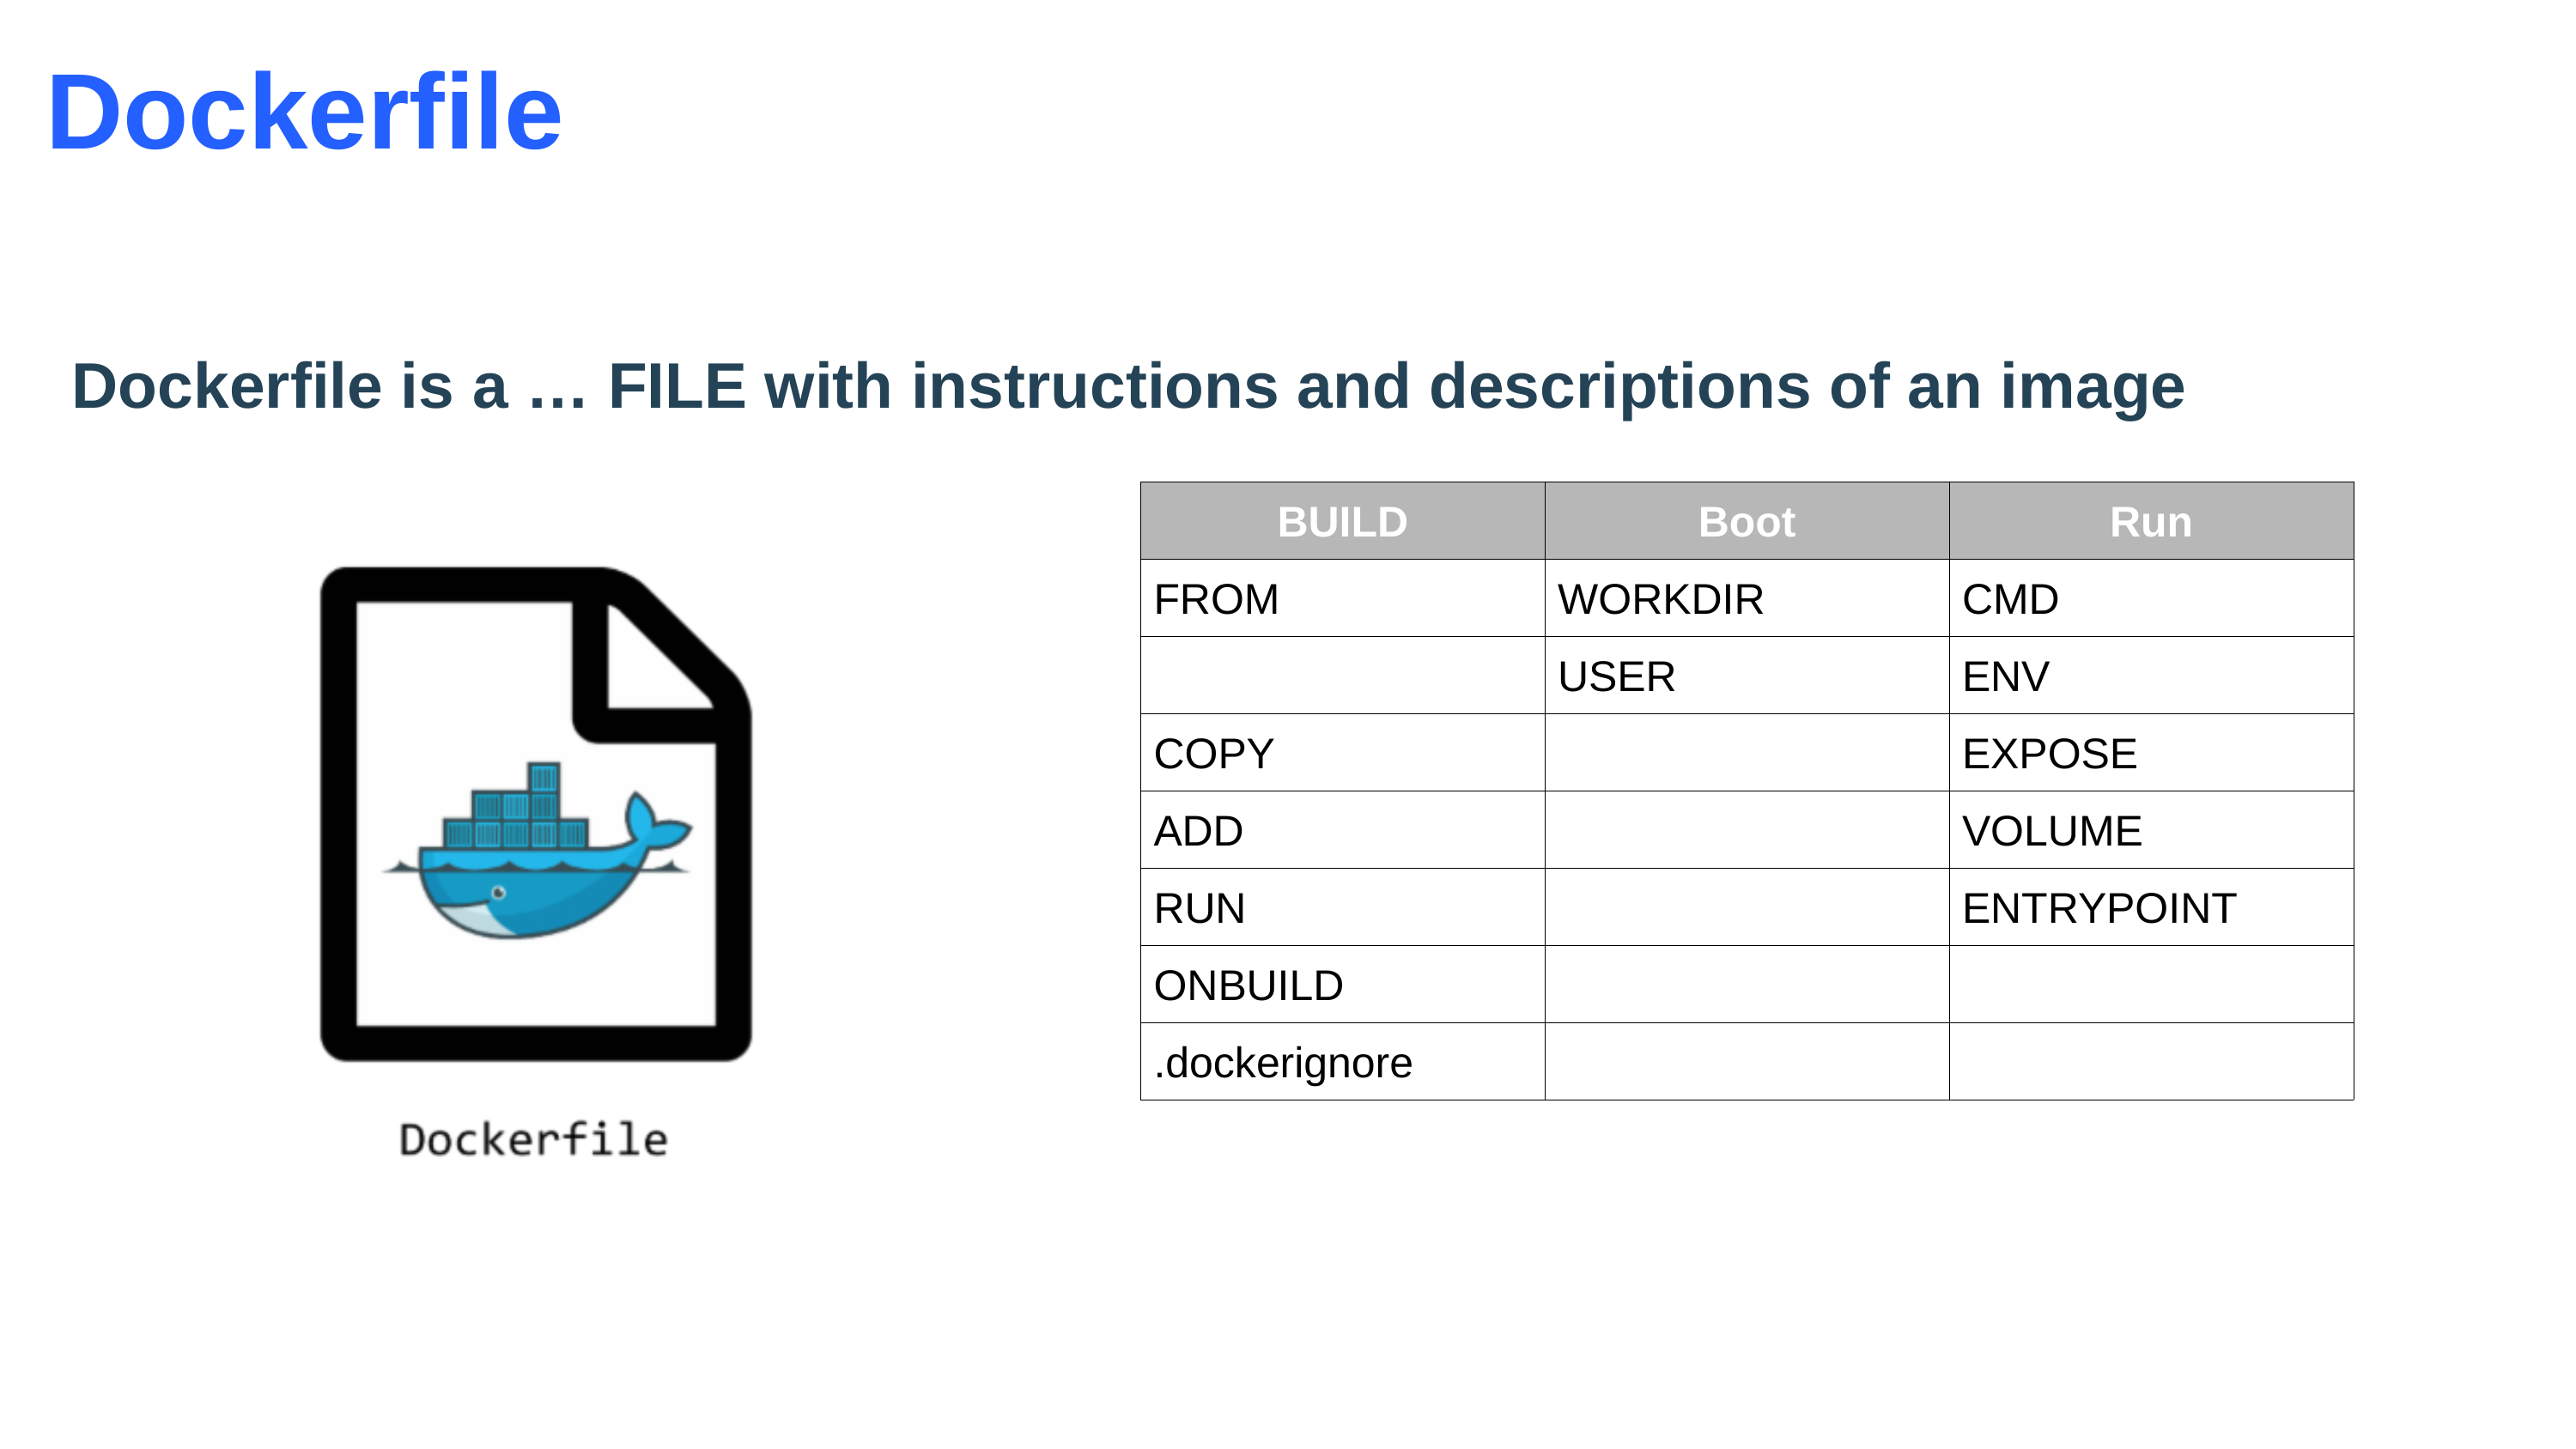

Dockerfile

Dockerfile is a … FILE with instructions and descriptions of an image
| BUILD | Boot | Run |
| --- | --- | --- |
| FROM | WORKDIR | CMD |
|  | USER | ENV |
| COPY |  | EXPOSE |
| ADD |  | VOLUME |
| RUN |  | ENTRYPOINT |
| ONBUILD |  |  |
| .dockerignore |  |  |